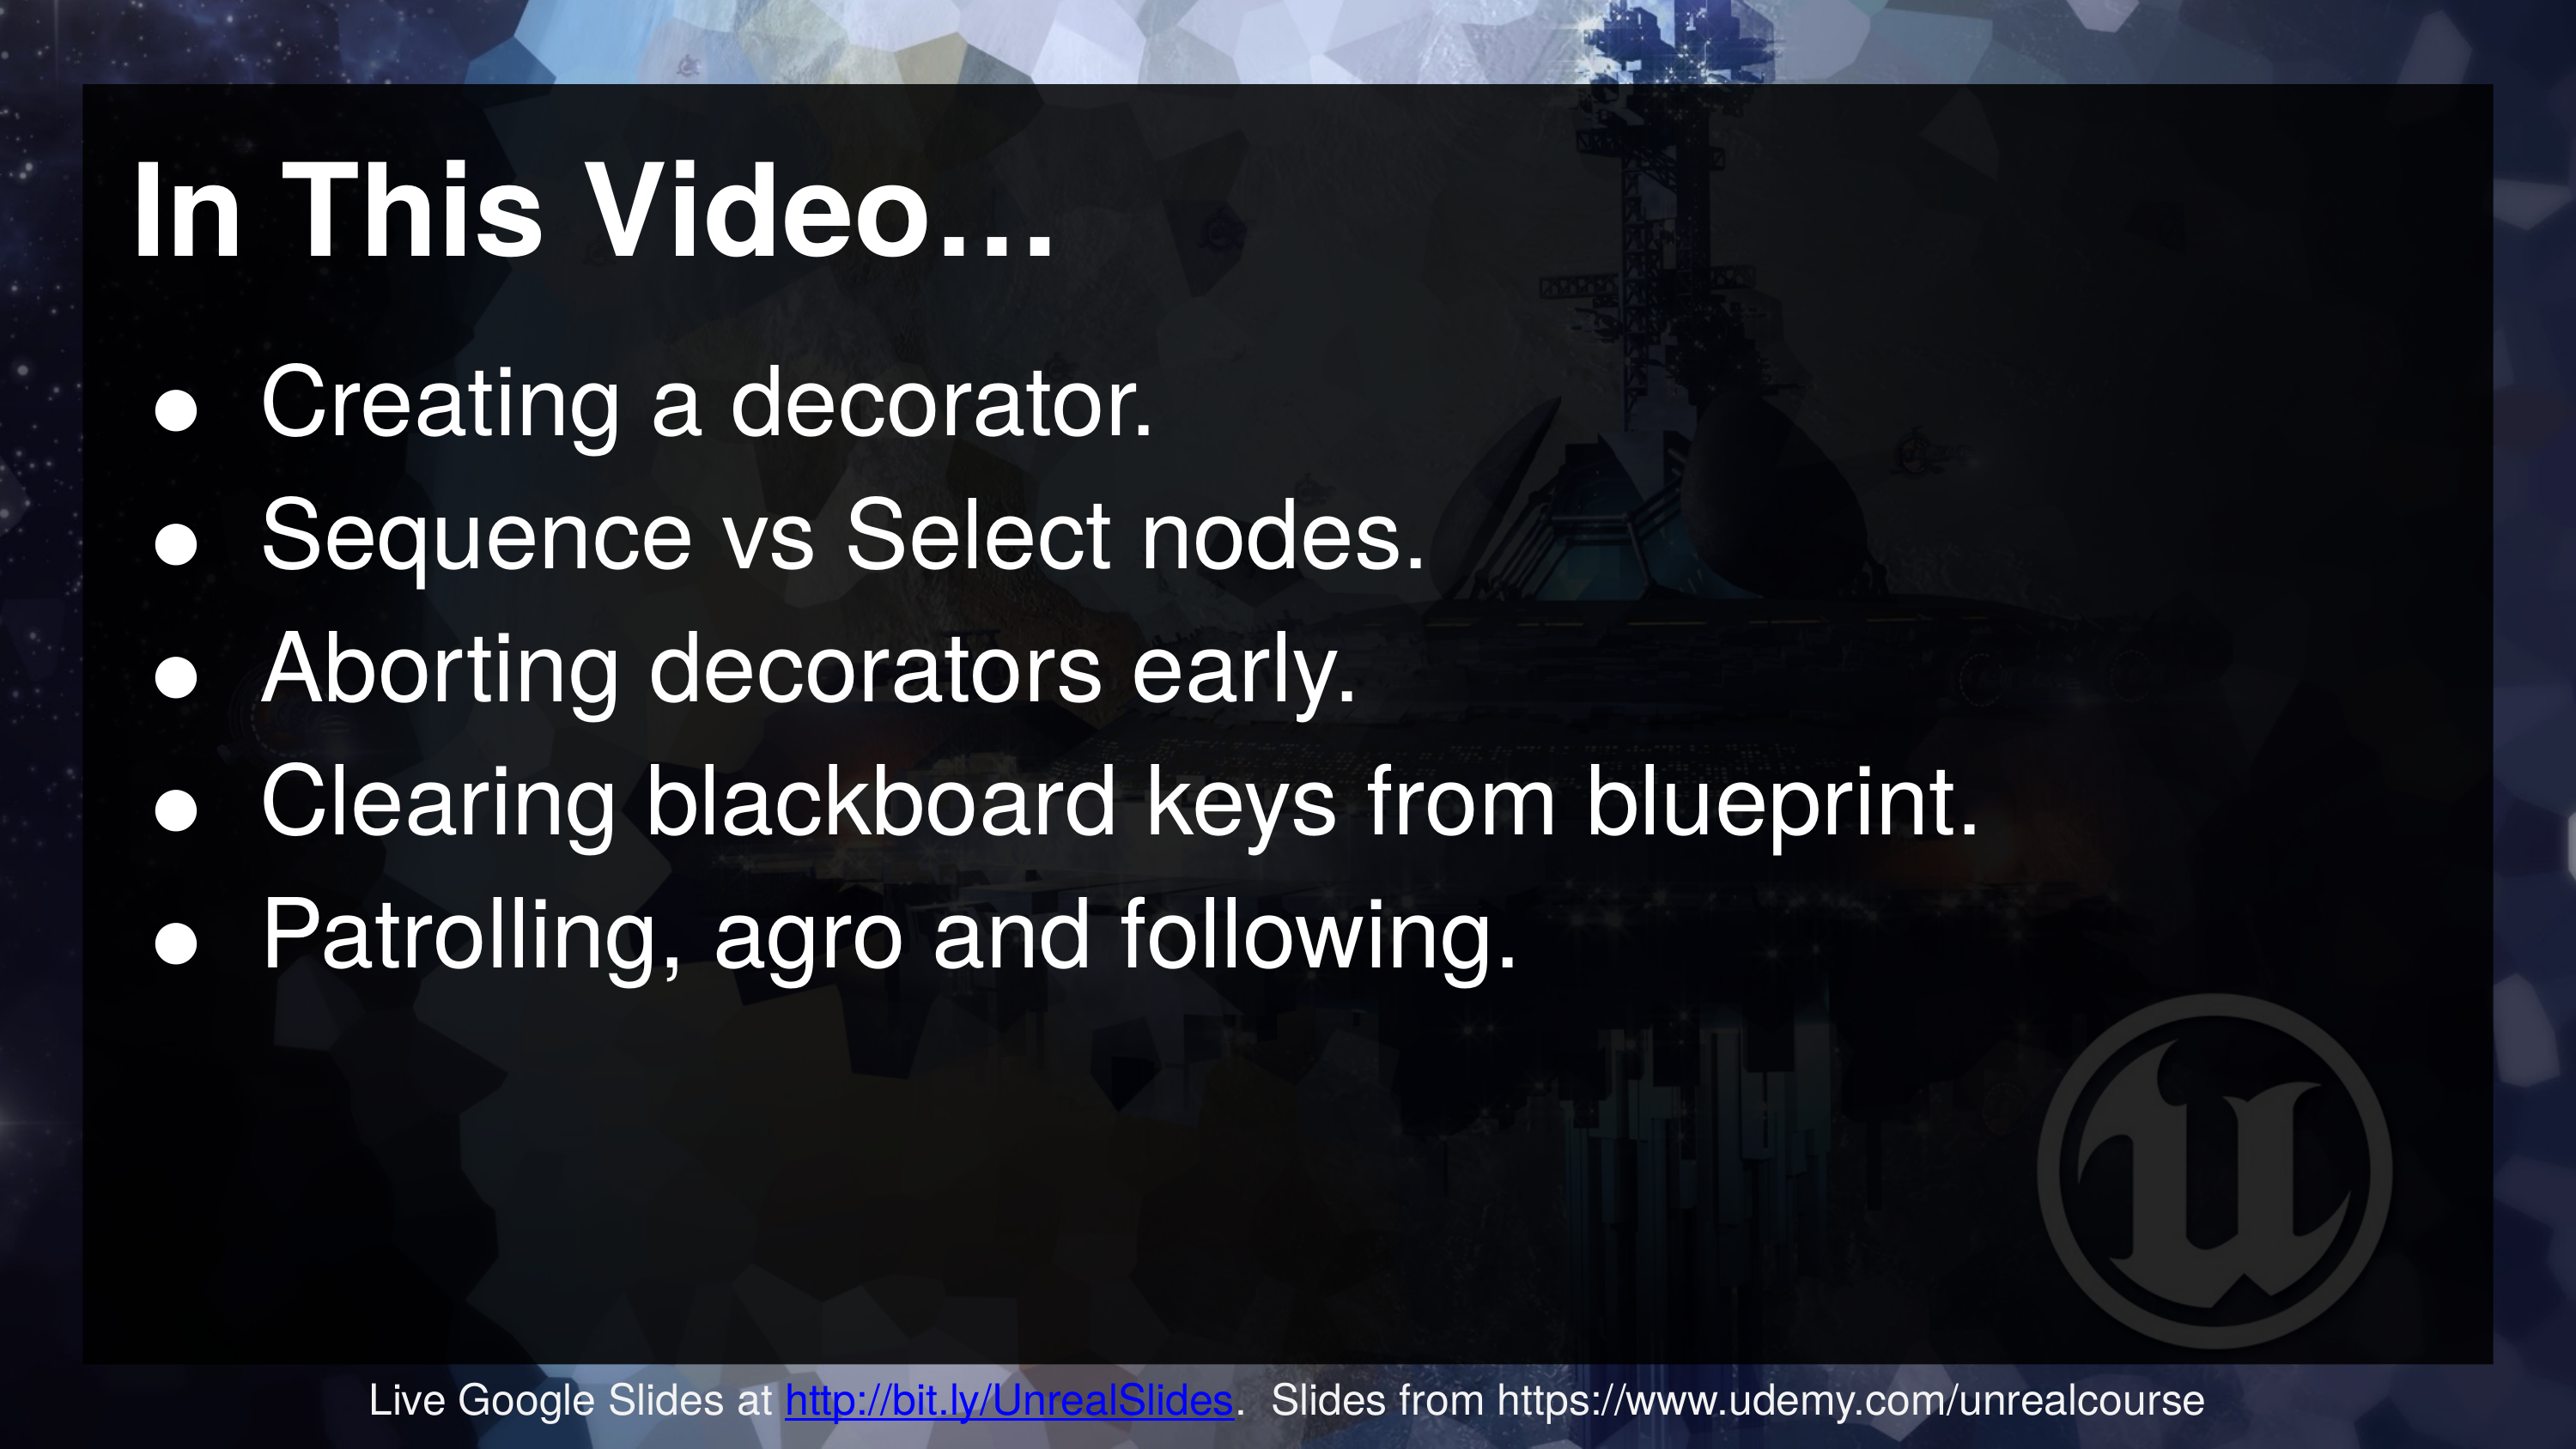

# In This Video…
Creating a decorator.
Sequence vs Select nodes.
Aborting decorators early.
Clearing blackboard keys from blueprint.
Patrolling, agro and following.